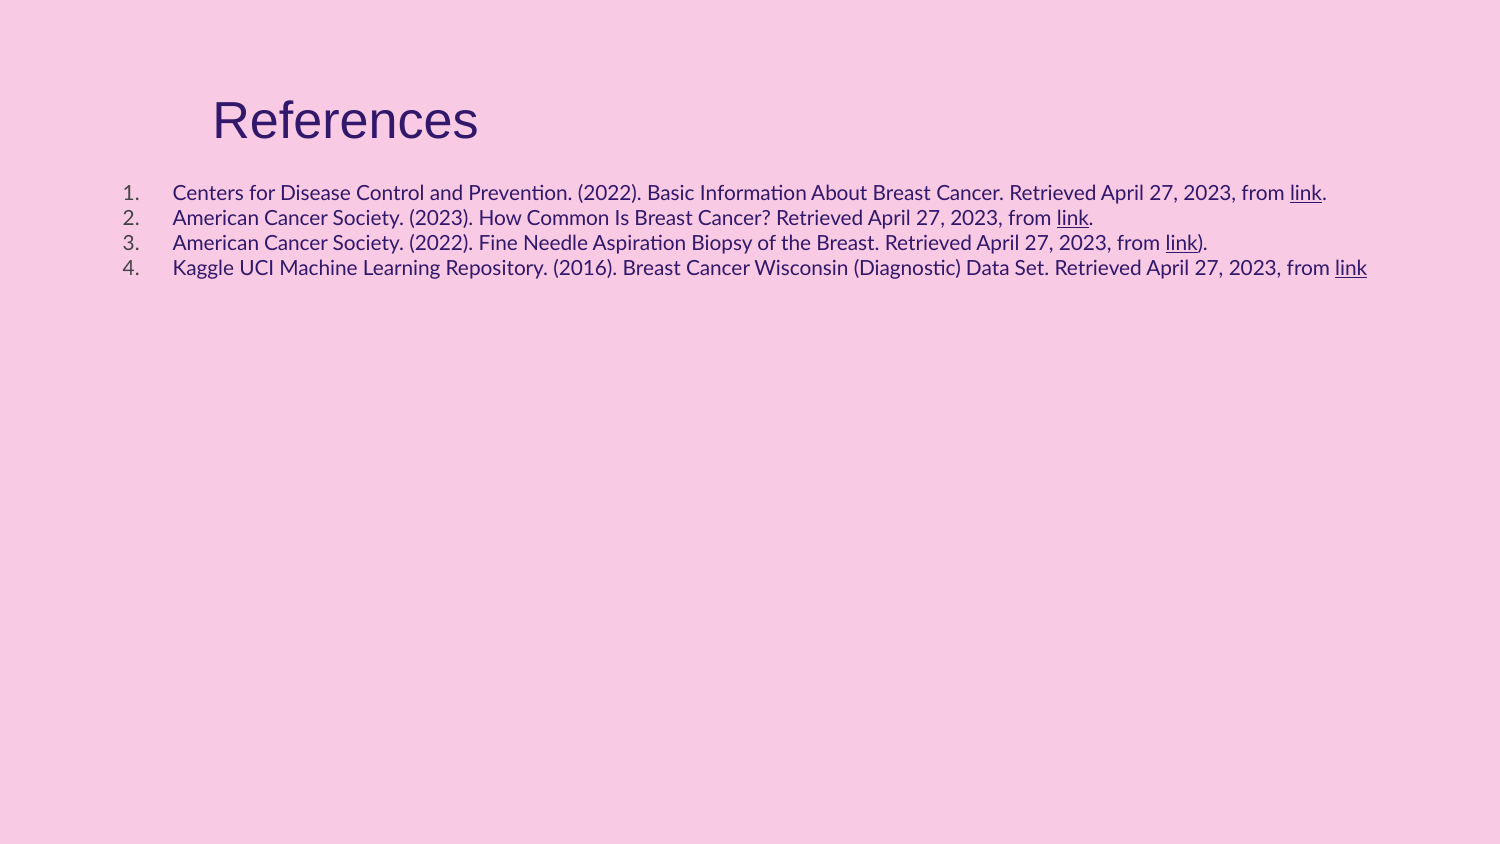

# References
Centers for Disease Control and Prevention. (2022). Basic Information About Breast Cancer. Retrieved April 27, 2023, from link.
American Cancer Society. (2023). How Common Is Breast Cancer? Retrieved April 27, 2023, from link.
American Cancer Society. (2022). Fine Needle Aspiration Biopsy of the Breast. Retrieved April 27, 2023, from link).
Kaggle UCI Machine Learning Repository. (2016). Breast Cancer Wisconsin (Diagnostic) Data Set. Retrieved April 27, 2023, from link